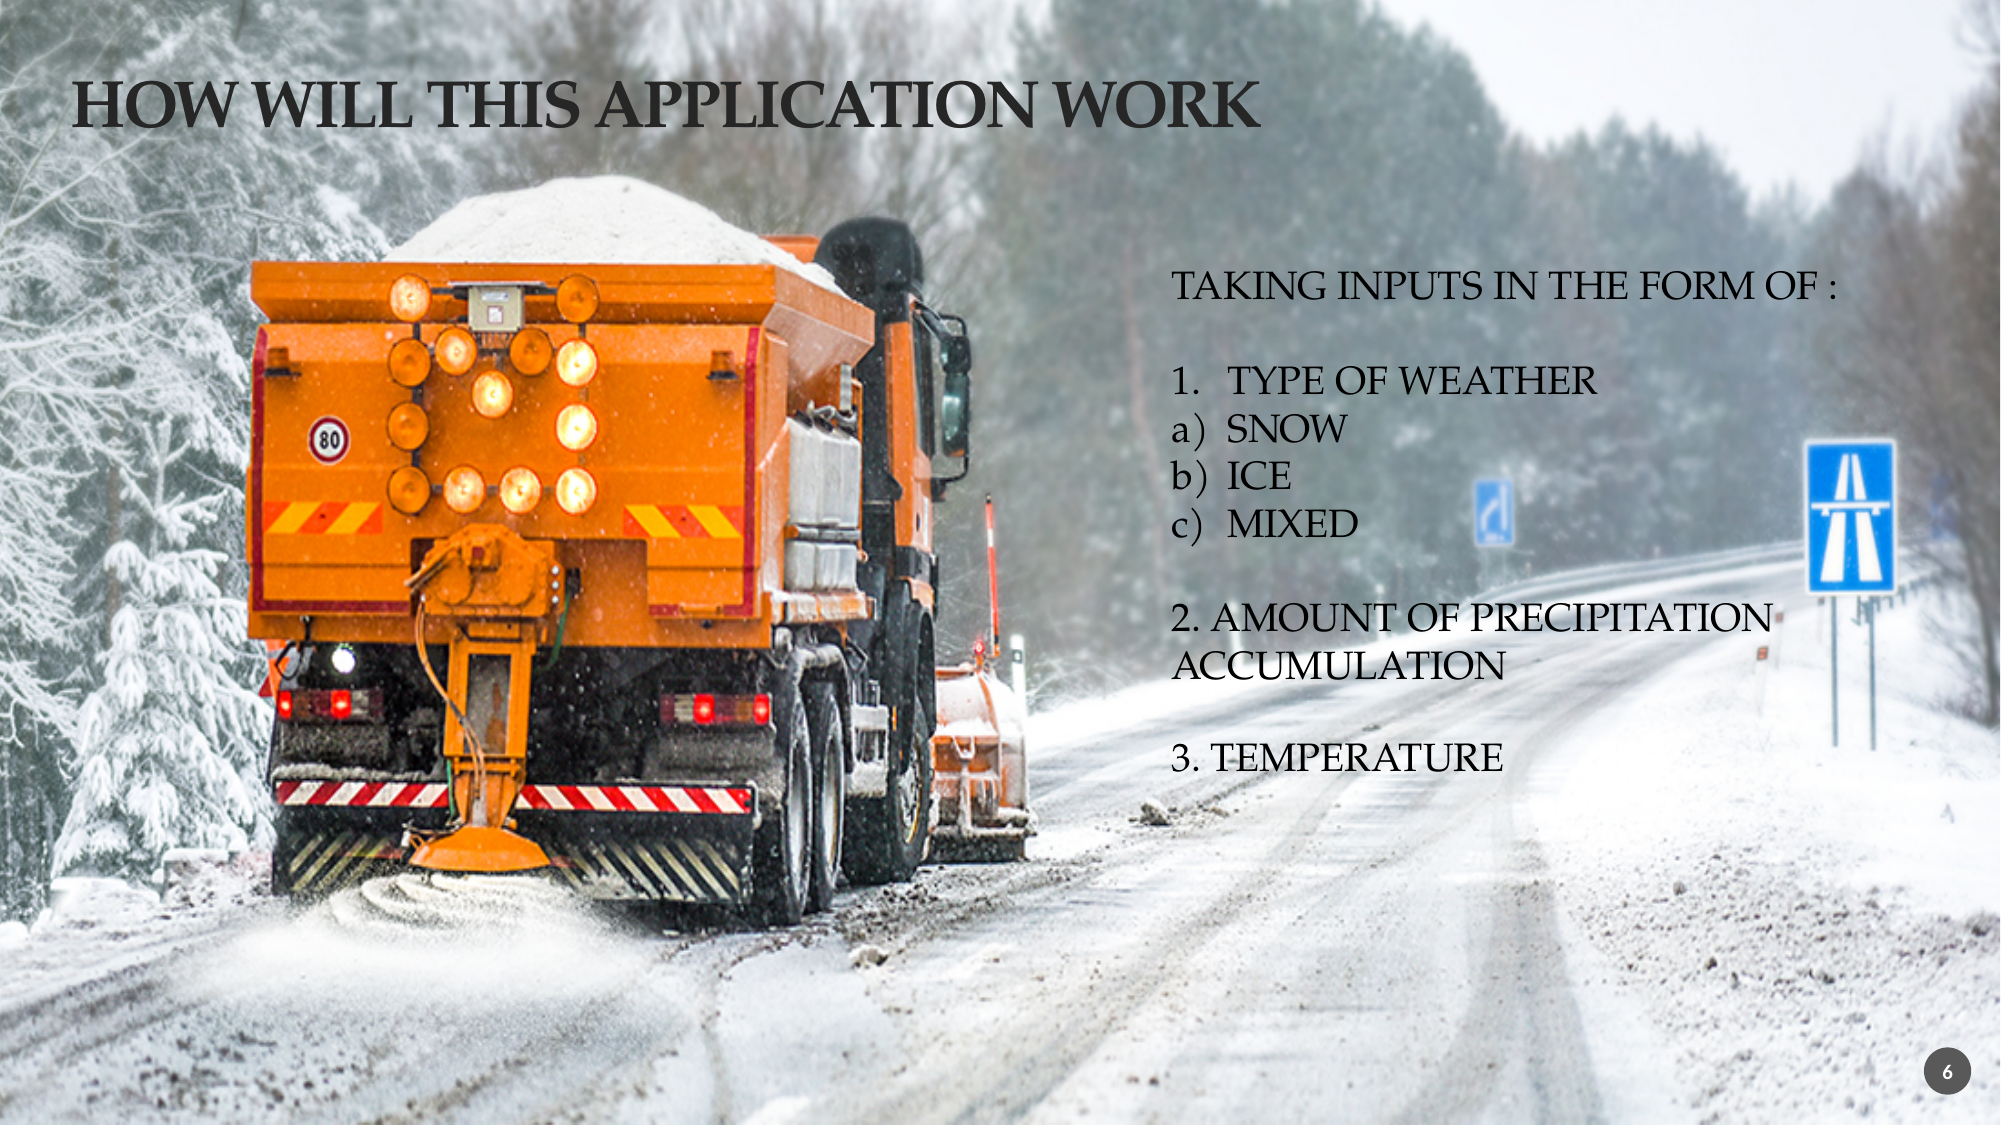

# HOW WILL THIS APPLICATION WORK
TAKING INPUTS IN THE FORM OF :

TYPE OF WEATHER
SNOW
ICE
MIXED

2. AMOUNT OF PRECIPITATION ACCUMULATION

3. TEMPERATURE
6